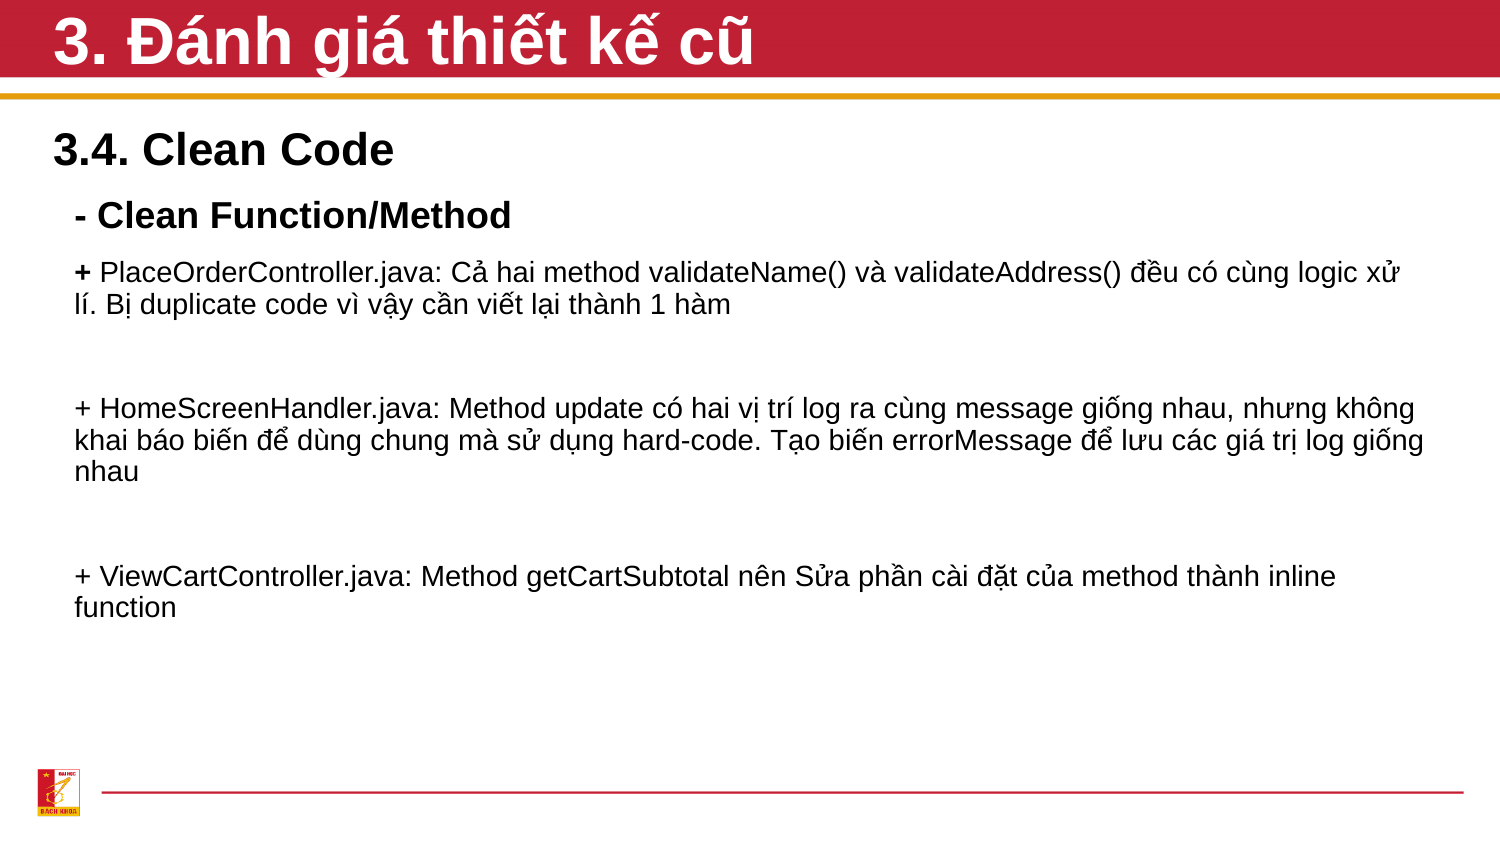

# 3. Đánh giá thiết kế cũ
3.4. Clean Code
- Clean Function/Method
+ PlaceOrderController.java: Cả hai method validateName() và validateAddress() đều có cùng logic xử lí. Bị duplicate code vì vậy cần viết lại thành 1 hàm

+ HomeScreenHandler.java: Method update có hai vị trí log ra cùng message giống nhau, nhưng không khai báo biến để dùng chung mà sử dụng hard-code. Tạo biến errorMessage để lưu các giá trị log giống nhau

+ ViewCartController.java: Method getCartSubtotal nên Sửa phần cài đặt của method thành inline function